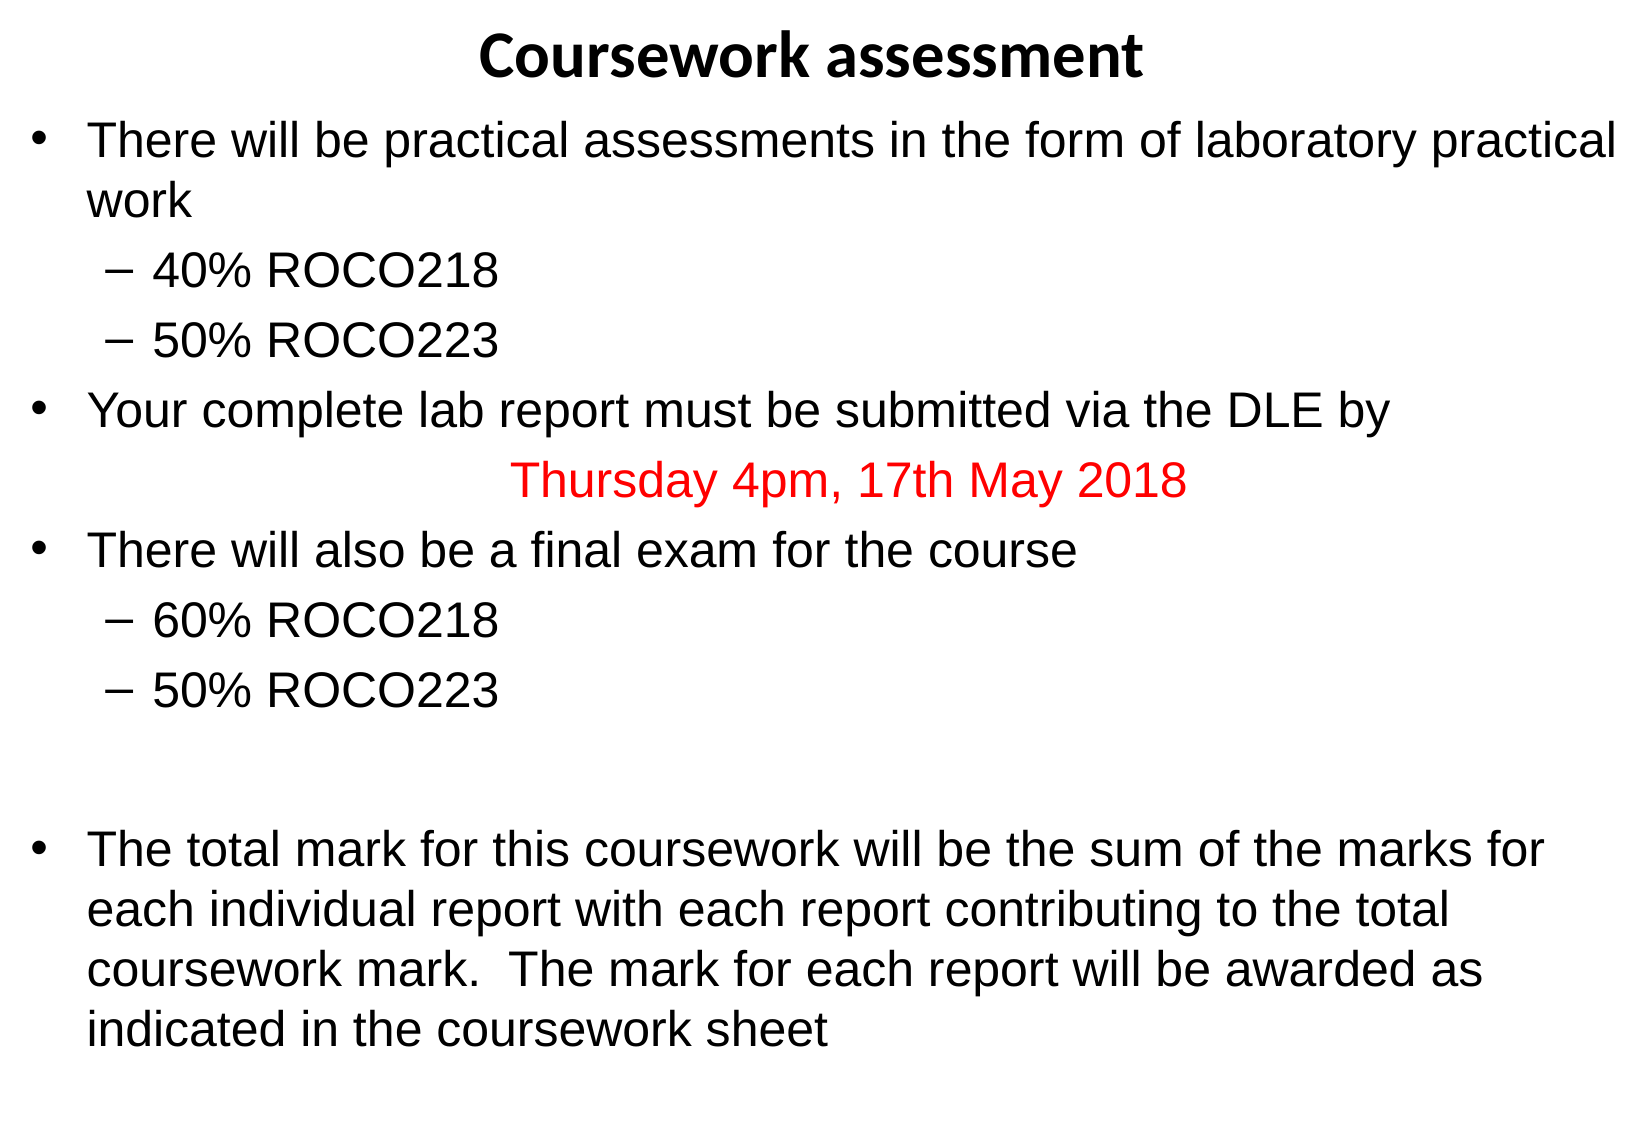

Coursework assessment
There will be practical assessments in the form of laboratory practical work
40% ROCO218
50% ROCO223
Your complete lab report must be submitted via the DLE by
    Thursday 4pm, 17th May 2018
There will also be a final exam for the course
60% ROCO218
50% ROCO223

The total mark for this coursework will be the sum of the marks for each individual report with each report contributing to the total coursework mark.  The mark for each report will be awarded as indicated in the coursework sheet